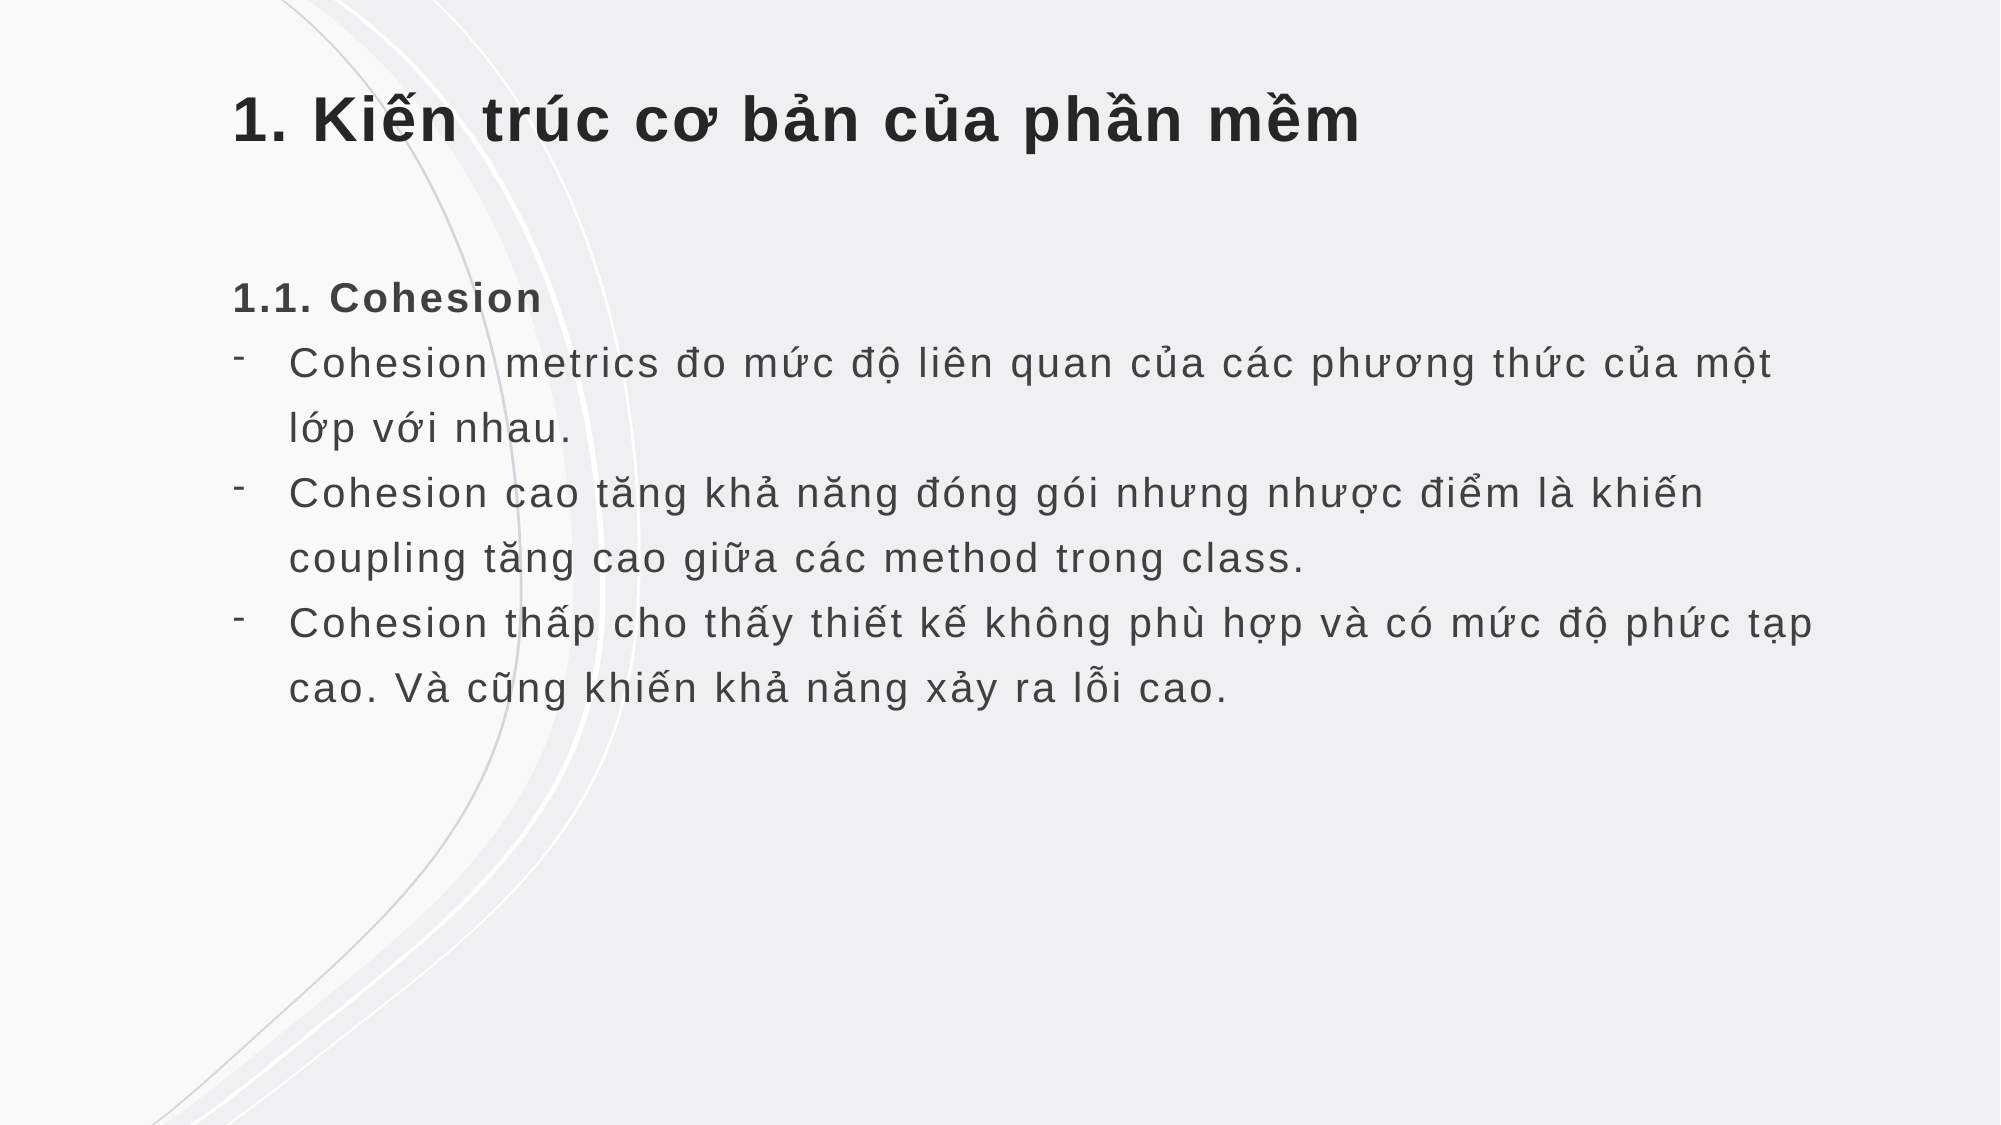

1. Kiến trúc cơ bản của phần mềm
1.1. Cohesion
Cohesion metrics đo mức độ liên quan của các phương thức của một lớp với nhau.
Cohesion cao tăng khả năng đóng gói nhưng nhược điểm là khiến coupling tăng cao giữa các method trong class.
Cohesion thấp cho thấy thiết kế không phù hợp và có mức độ phức tạp cao. Và cũng khiến khả năng xảy ra lỗi cao.